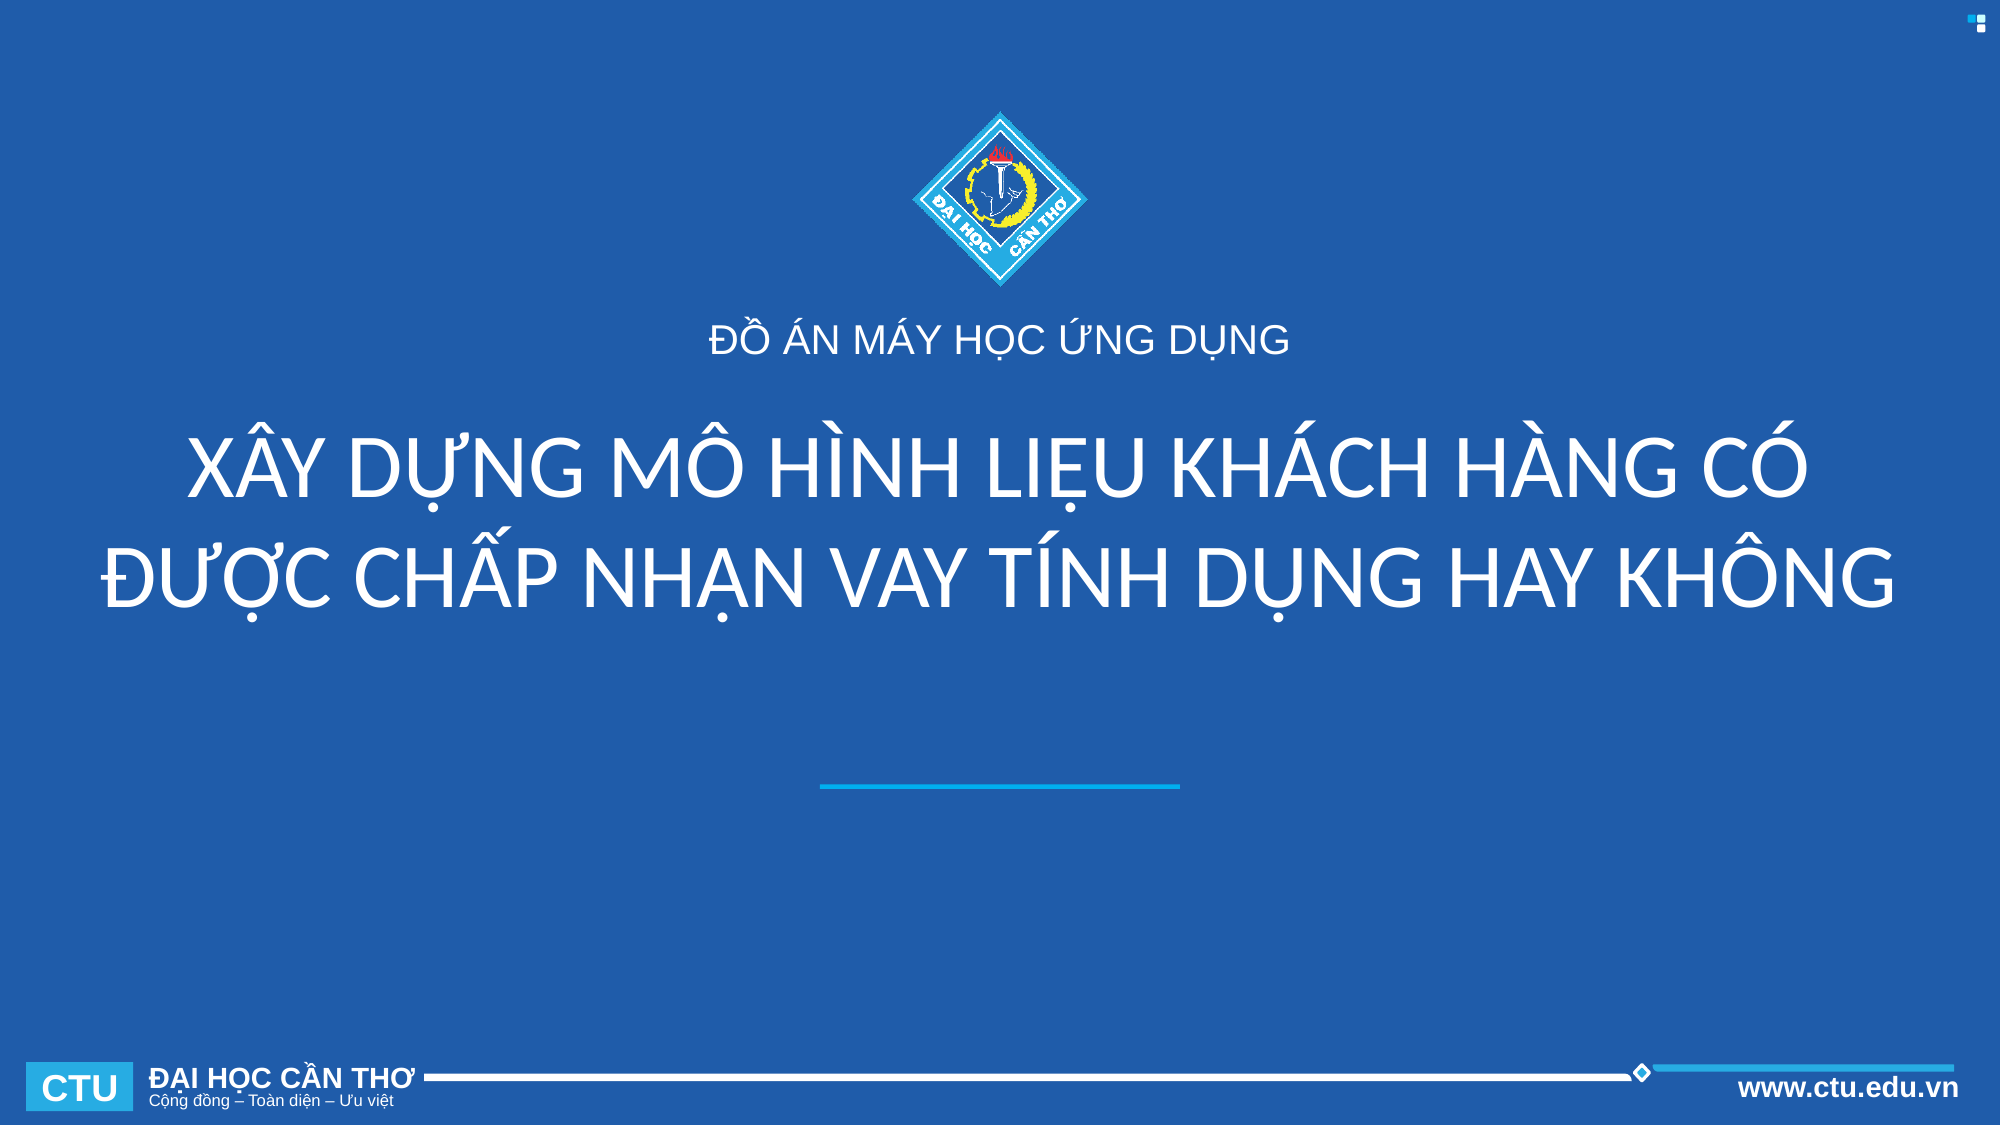

ĐỒ ÁN MÁY HỌC ỨNG DỤNG
# XÂY DỰNG MÔ HÌNH LIỆU KHÁCH HÀNG CÓ ĐƯỢC CHẤP NHẬN VAY TÍNH DỤNG HAY KHÔNG